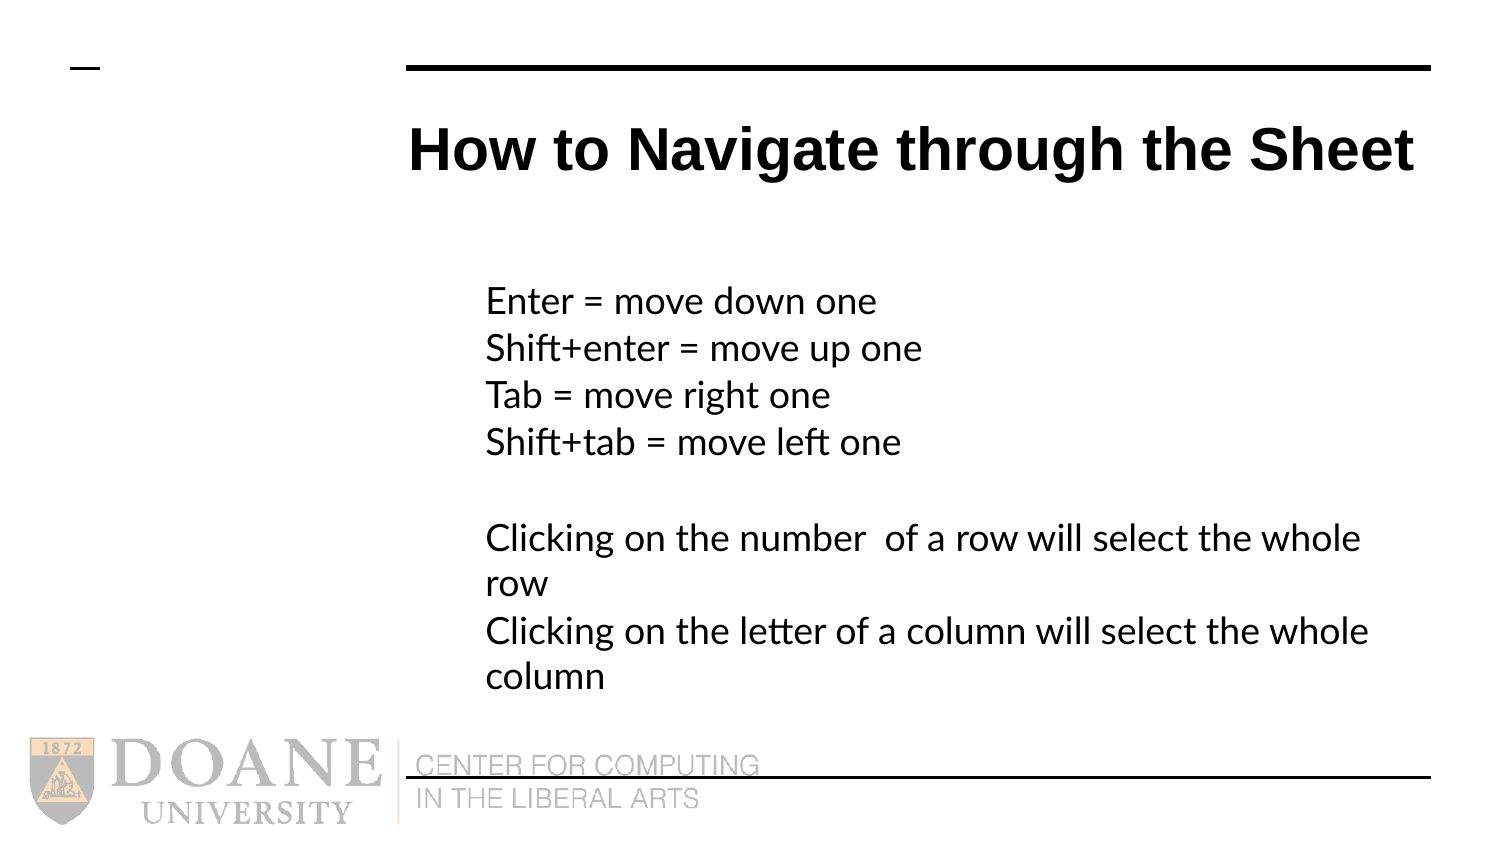

# How to Navigate through the Sheet
Enter = move down one
Shift+enter = move up one
Tab = move right one
Shift+tab = move left one

Clicking on the number  of a row will select the whole row
Clicking on the letter of a column will select the whole column